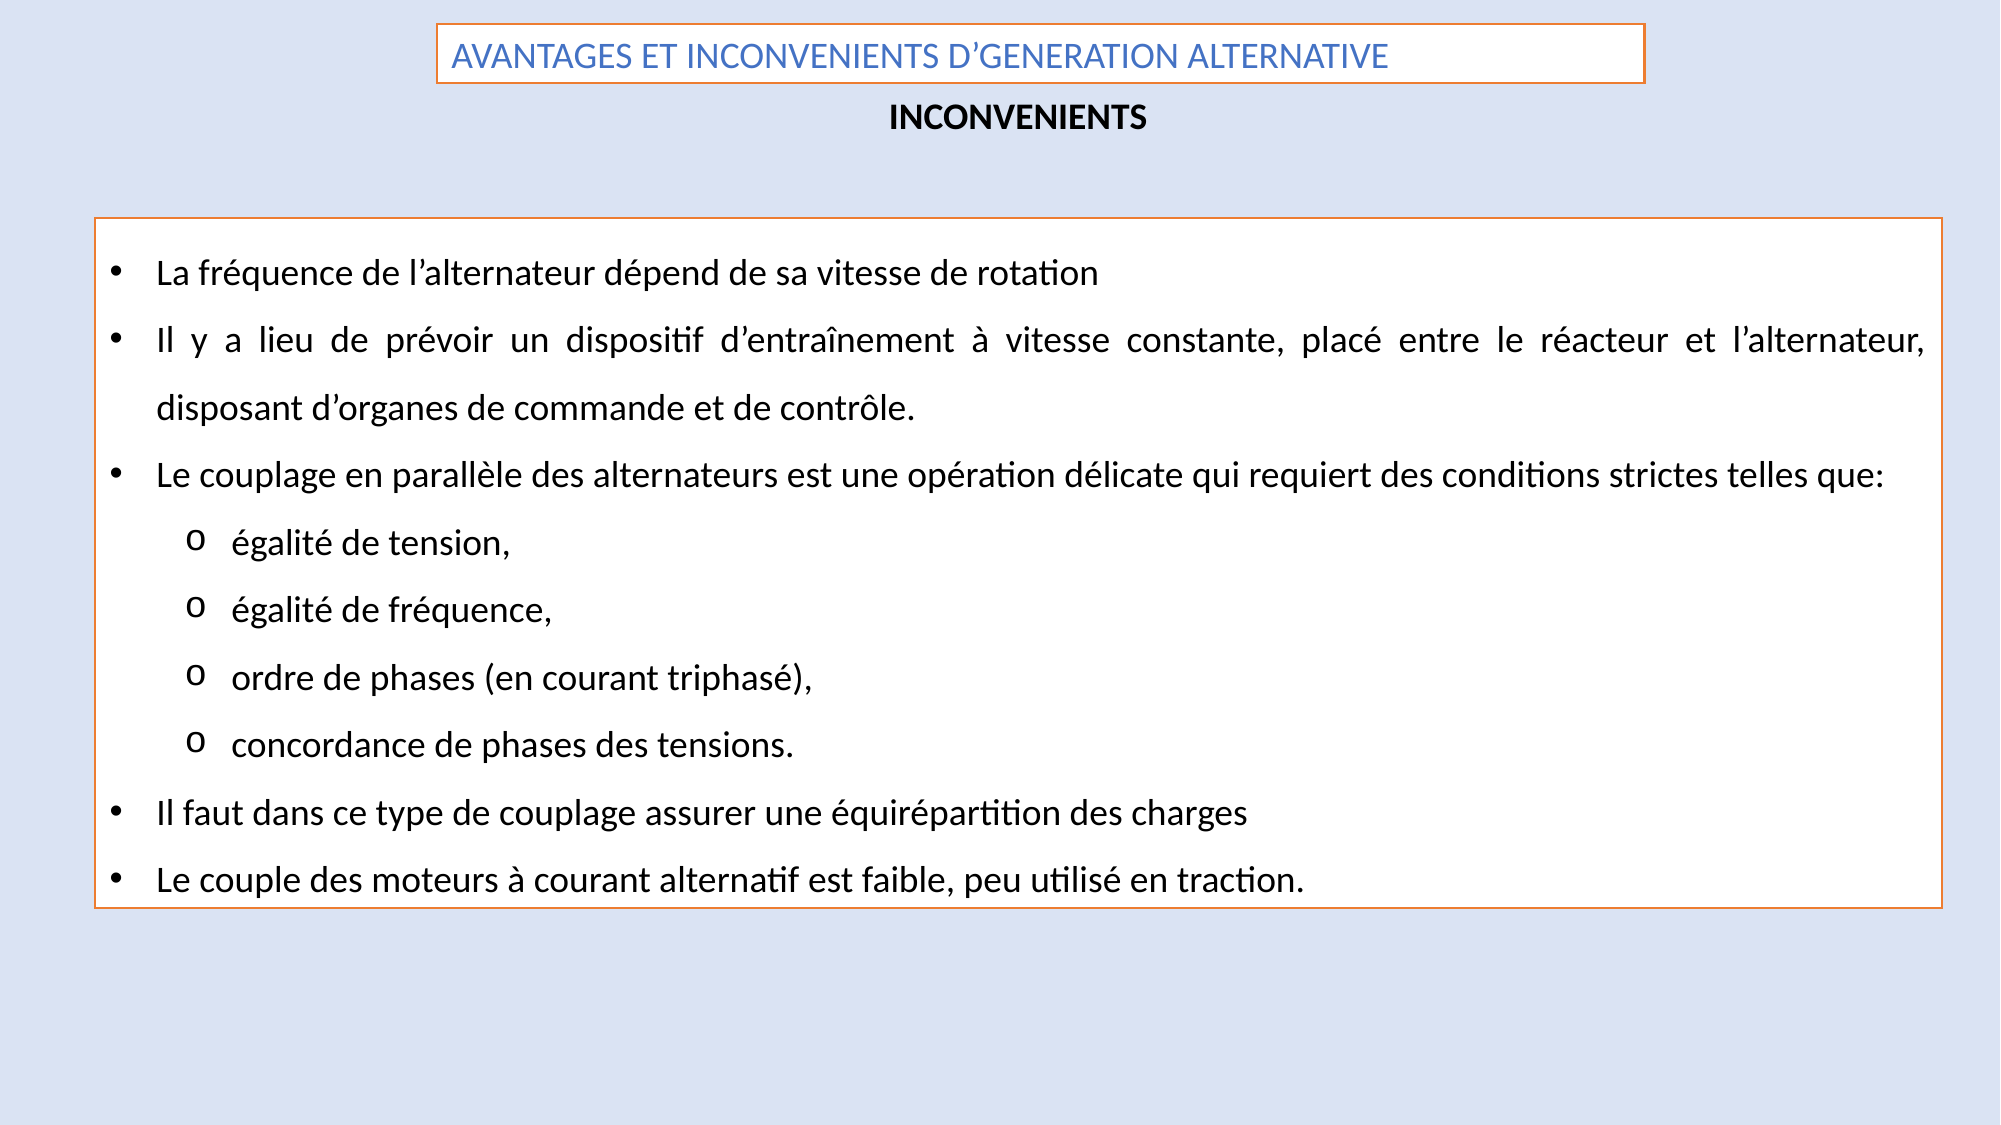

AVANTAGES ET INCONVENIENTS D’GENERATION ALTERNATIVE
INCONVENIENTS
La fréquence de l’alternateur dépend de sa vitesse de rotation
Il y a lieu de prévoir un dispositif d’entraînement à vitesse constante, placé entre le réacteur et l’alternateur, disposant d’organes de commande et de contrôle.
Le couplage en parallèle des alternateurs est une opération délicate qui requiert des conditions strictes telles que:
égalité de tension,
égalité de fréquence,
ordre de phases (en courant triphasé),
concordance de phases des tensions.
Il faut dans ce type de couplage assurer une équirépartition des charges
Le couple des moteurs à courant alternatif est faible, peu utilisé en traction.